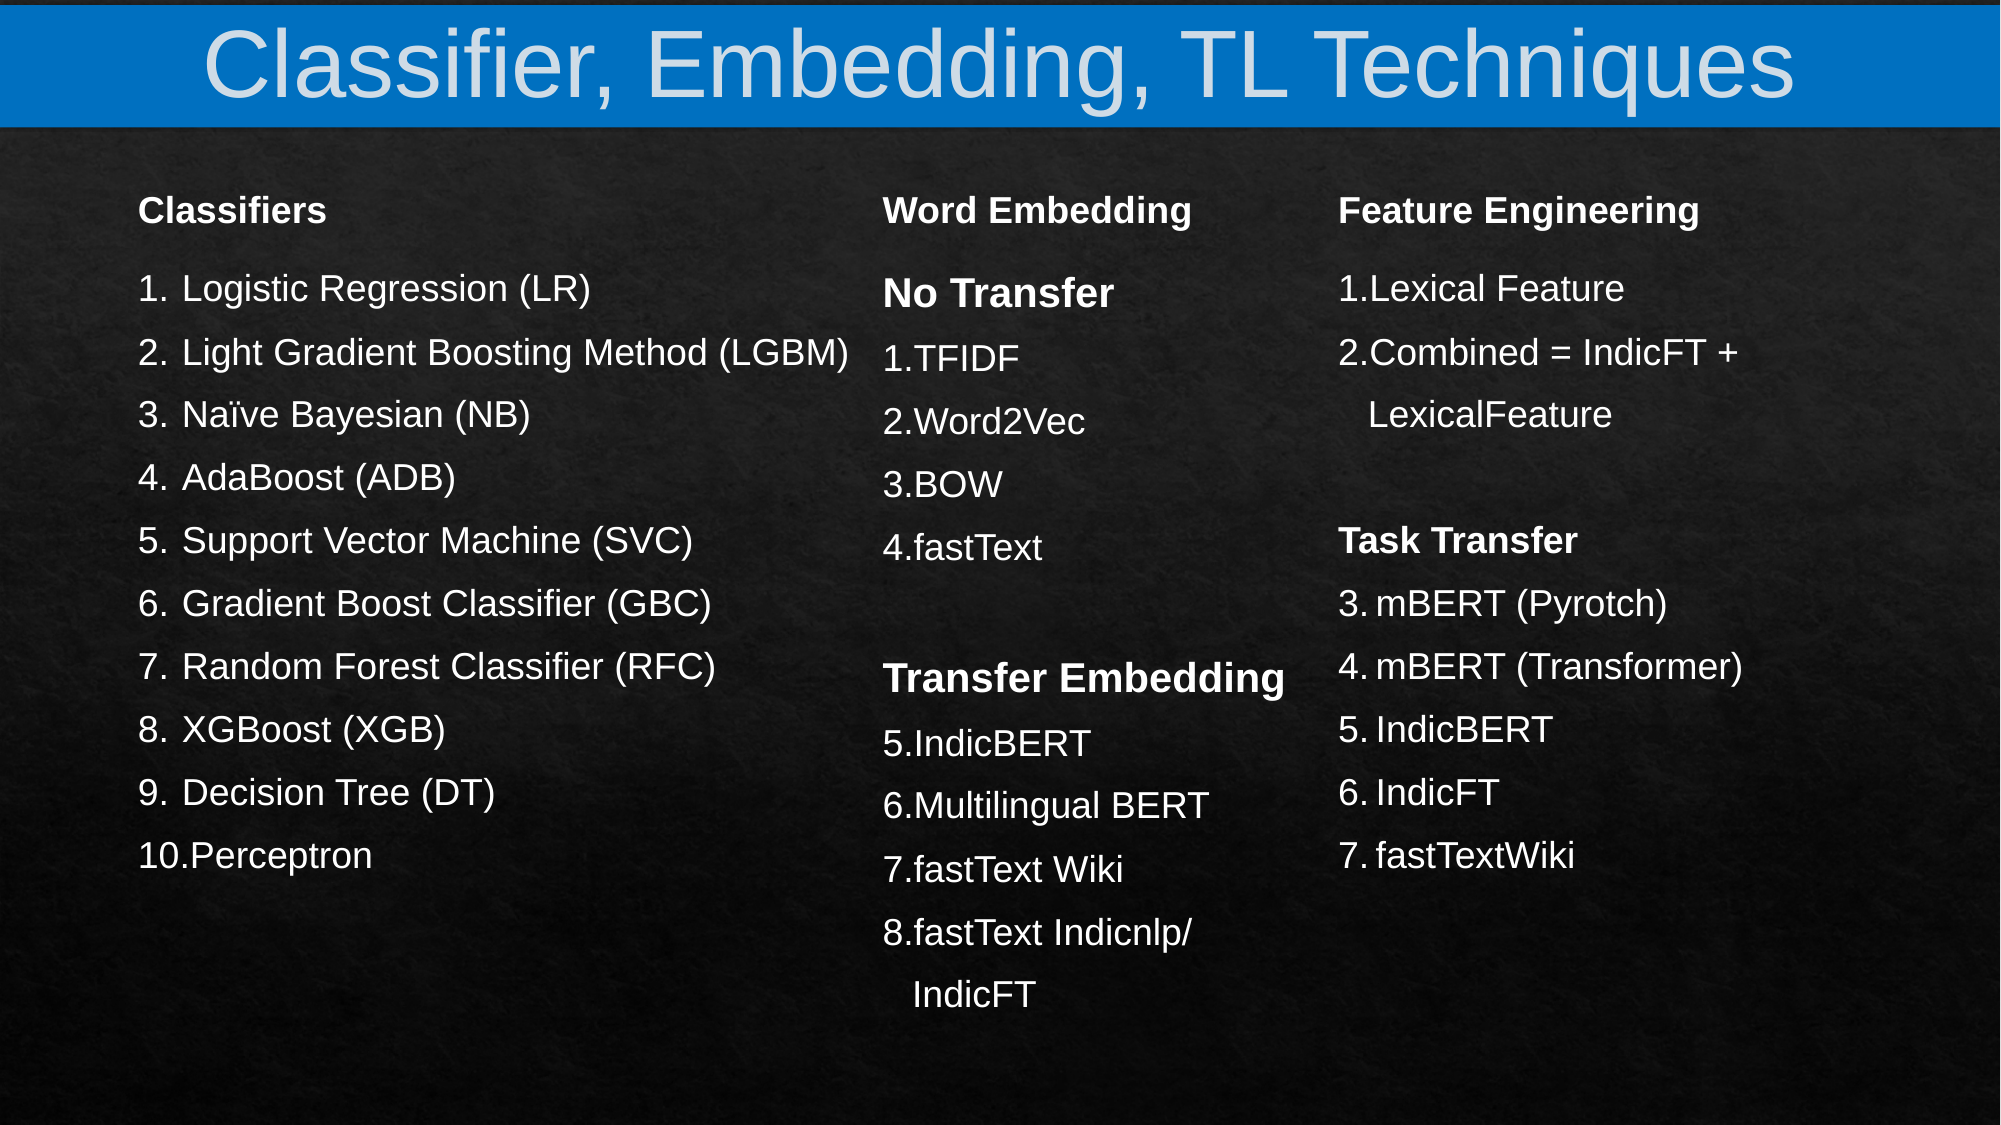

# Classifier, Embedding, TL Techniques
| Classifiers | Word Embedding | Feature Engineering |
| --- | --- | --- |
| Logistic Regression (LR) Light Gradient Boosting Method (LGBM) Naïve Bayesian (NB) AdaBoost (ADB) Support Vector Machine (SVC) Gradient Boost Classifier (GBC) Random Forest Classifier (RFC) XGBoost (XGB) Decision Tree (DT) Perceptron | No Transfer TFIDF Word2Vec BOW fastText Transfer Embedding IndicBERT Multilingual BERT fastText Wiki fastText Indicnlp/ IndicFT | Lexical Feature Combined = IndicFT + LexicalFeature Task Transfer mBERT (Pyrotch) mBERT (Transformer) IndicBERT IndicFT fastTextWiki |